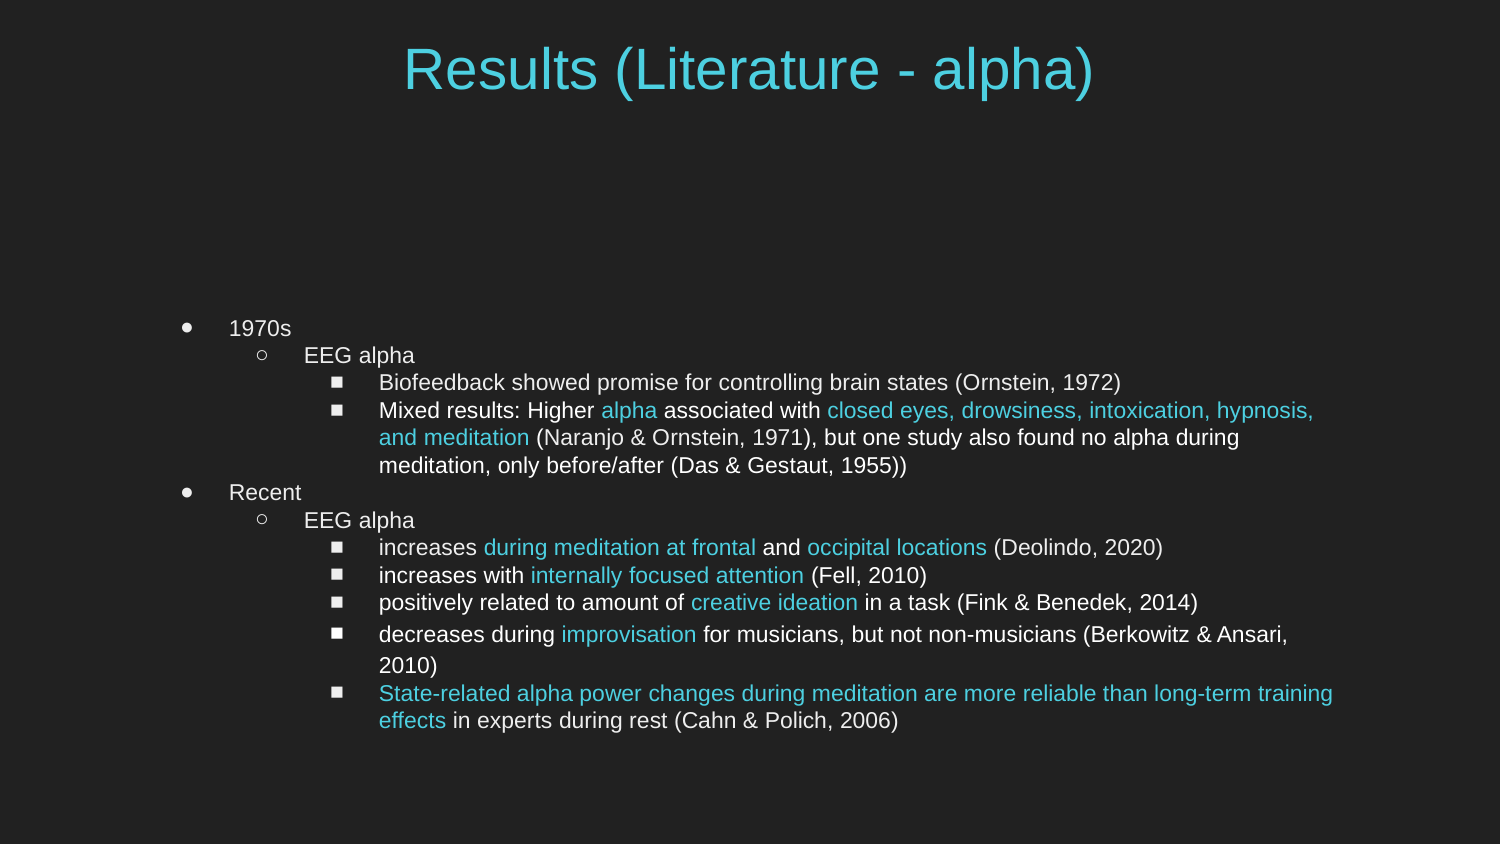

Results (Literature - alpha)
1970s
EEG alpha
Biofeedback showed promise for controlling brain states (Ornstein, 1972)
Mixed results: Higher alpha associated with closed eyes, drowsiness, intoxication, hypnosis, and meditation (Naranjo & Ornstein, 1971), but one study also found no alpha during meditation, only before/after (Das & Gestaut, 1955))
Recent
EEG alpha
increases during meditation at frontal and occipital locations (Deolindo, 2020)
increases with internally focused attention (Fell, 2010)
positively related to amount of creative ideation in a task (Fink & Benedek, 2014)
decreases during improvisation for musicians, but not non-musicians (Berkowitz & Ansari, 2010)
State-related alpha power changes during meditation are more reliable than long-term training effects in experts during rest (Cahn & Polich, 2006)